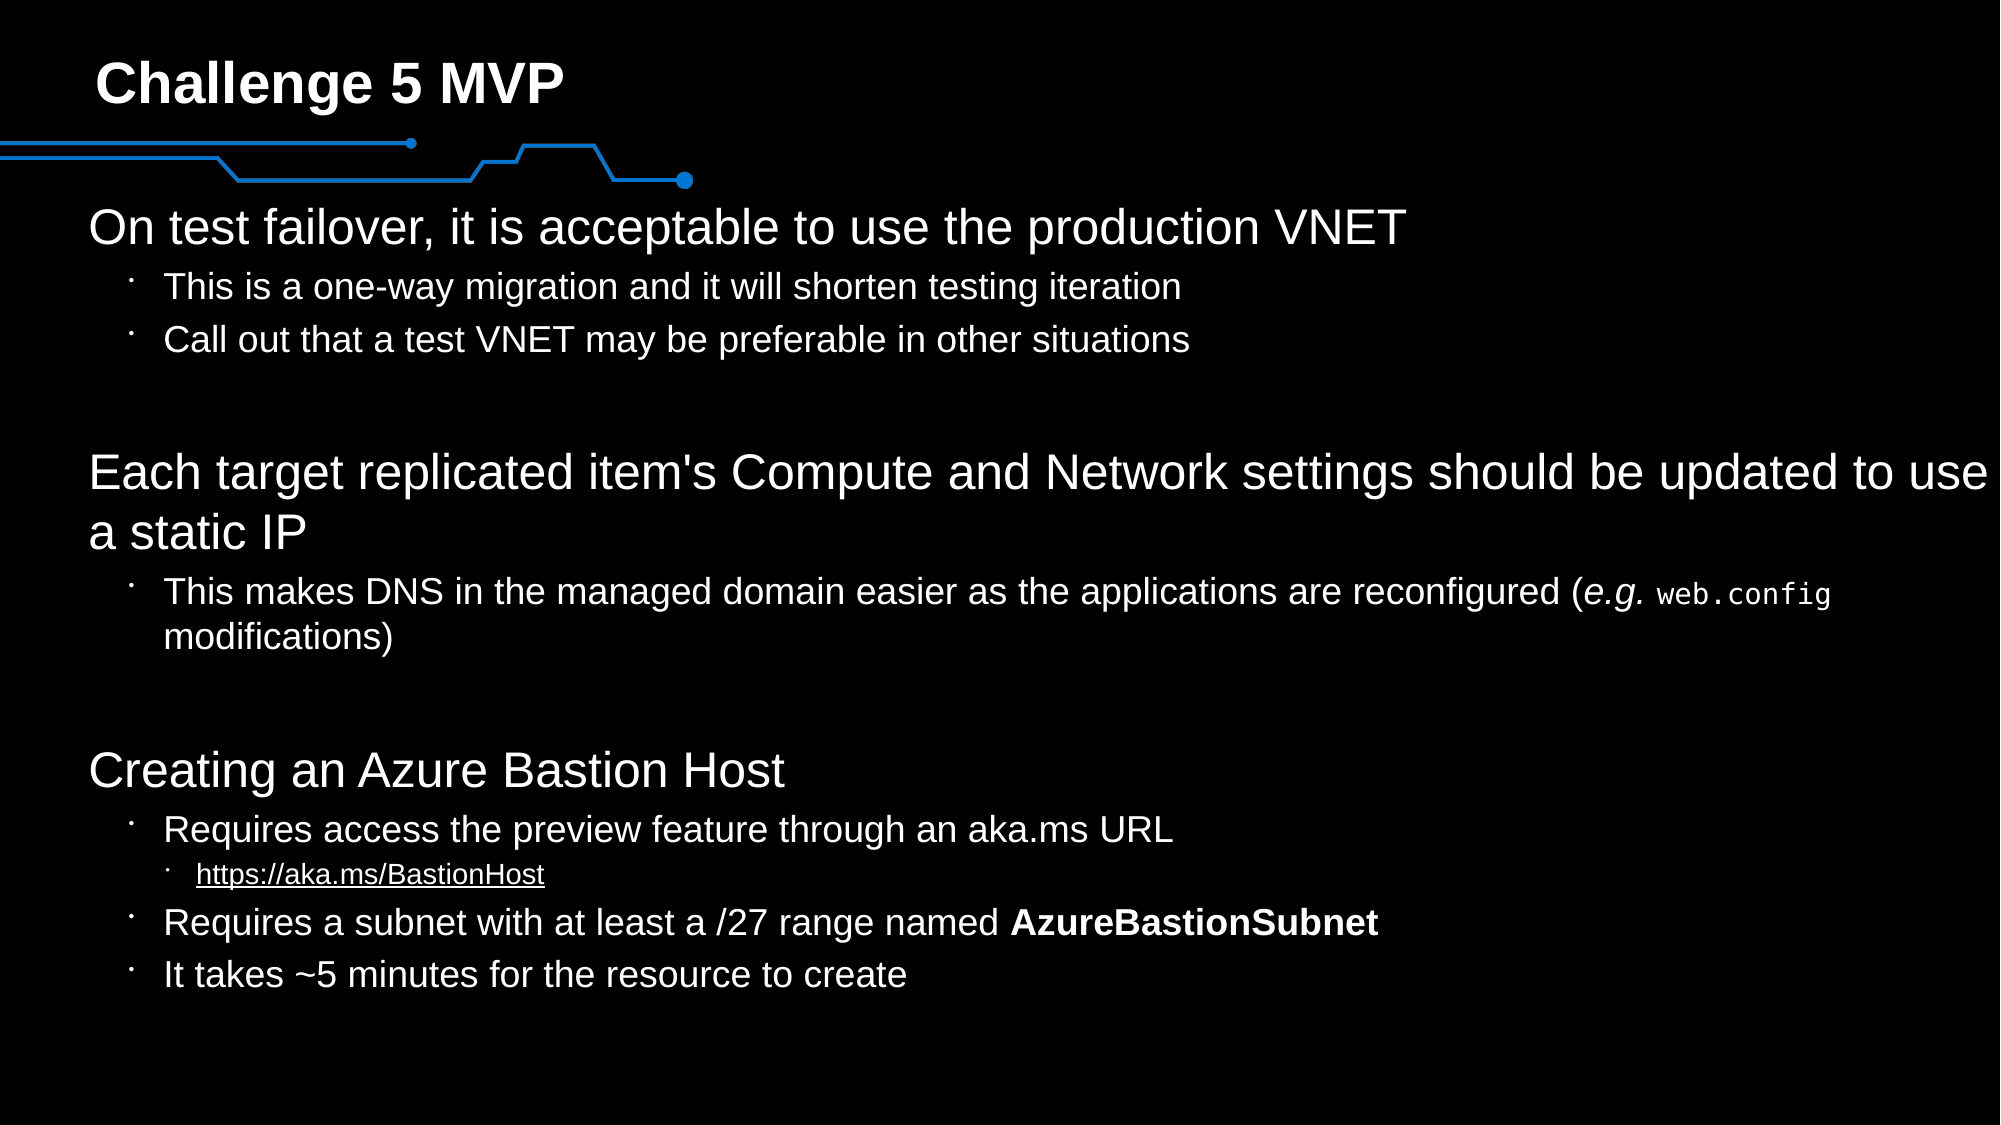

# Challenge 5 MVP
On test failover, it is acceptable to use the production VNET
This is a one-way migration and it will shorten testing iteration
Call out that a test VNET may be preferable in other situations

Each target replicated item's Compute and Network settings should be updated to use a static IP
This makes DNS in the managed domain easier as the applications are reconfigured (e.g. web.config modifications)

Creating an Azure Bastion Host
Requires access the preview feature through an aka.ms URL
https://aka.ms/BastionHost
Requires a subnet with at least a /27 range named AzureBastionSubnet
It takes ~5 minutes for the resource to create